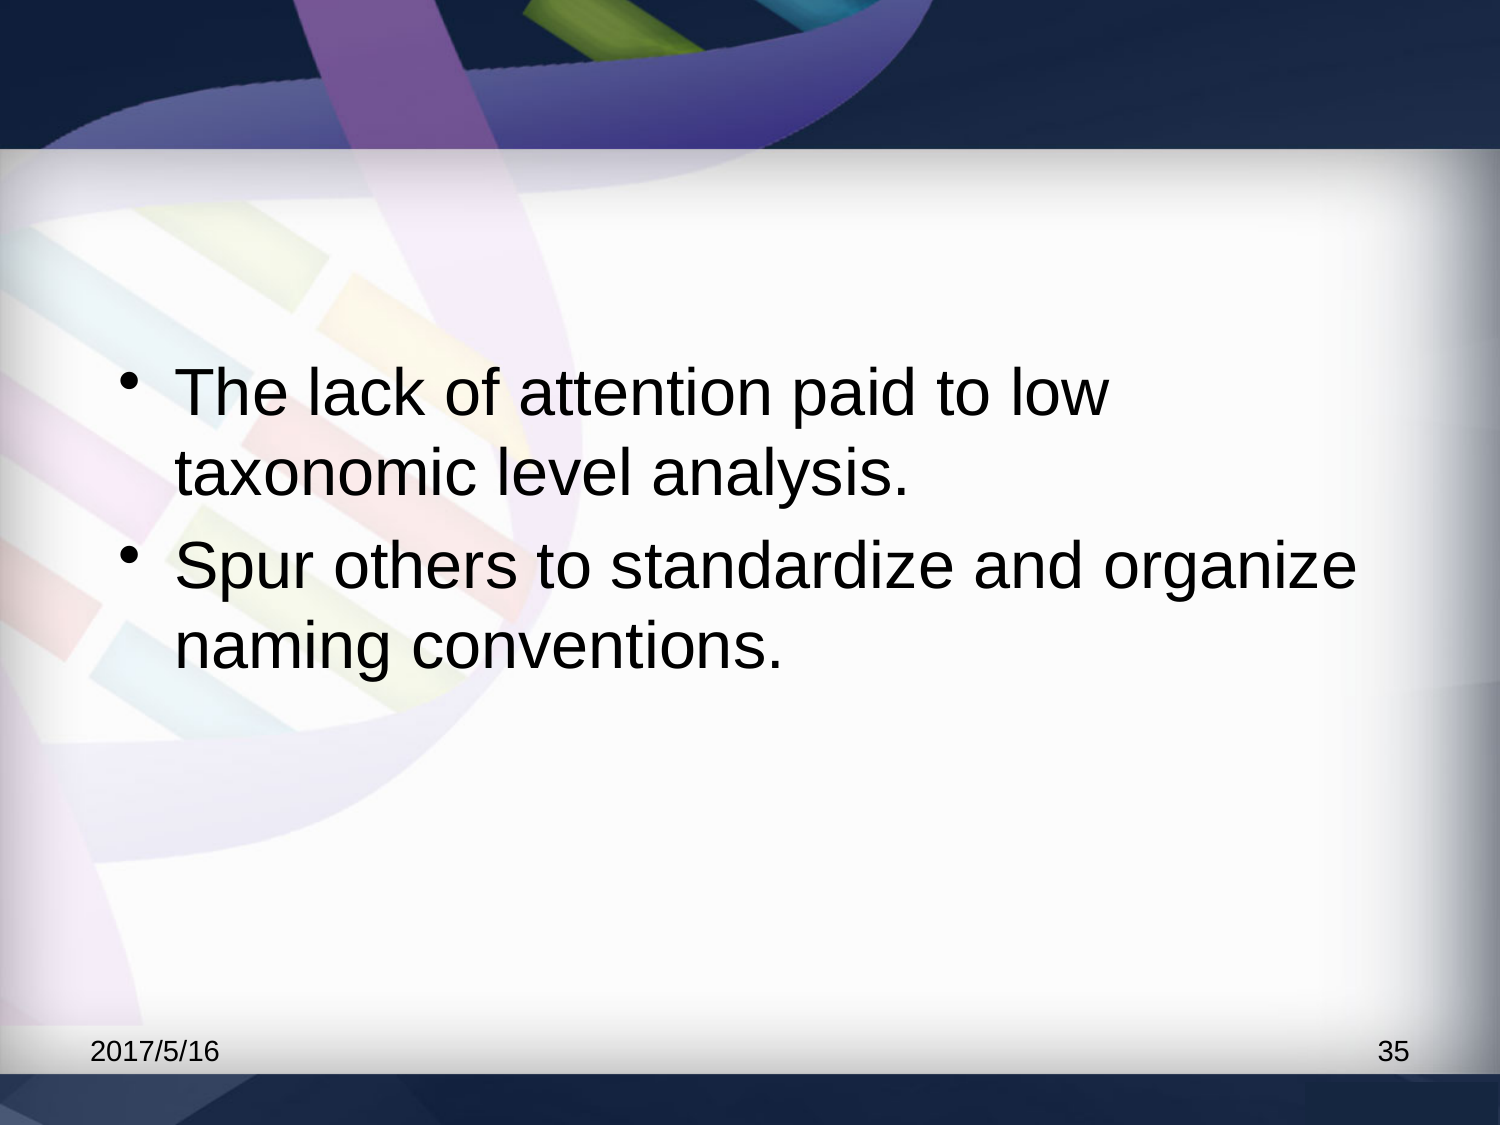

The lack of attention paid to low taxonomic level analysis.
Spur others to standardize and organize naming conventions.
2017/5/16
35